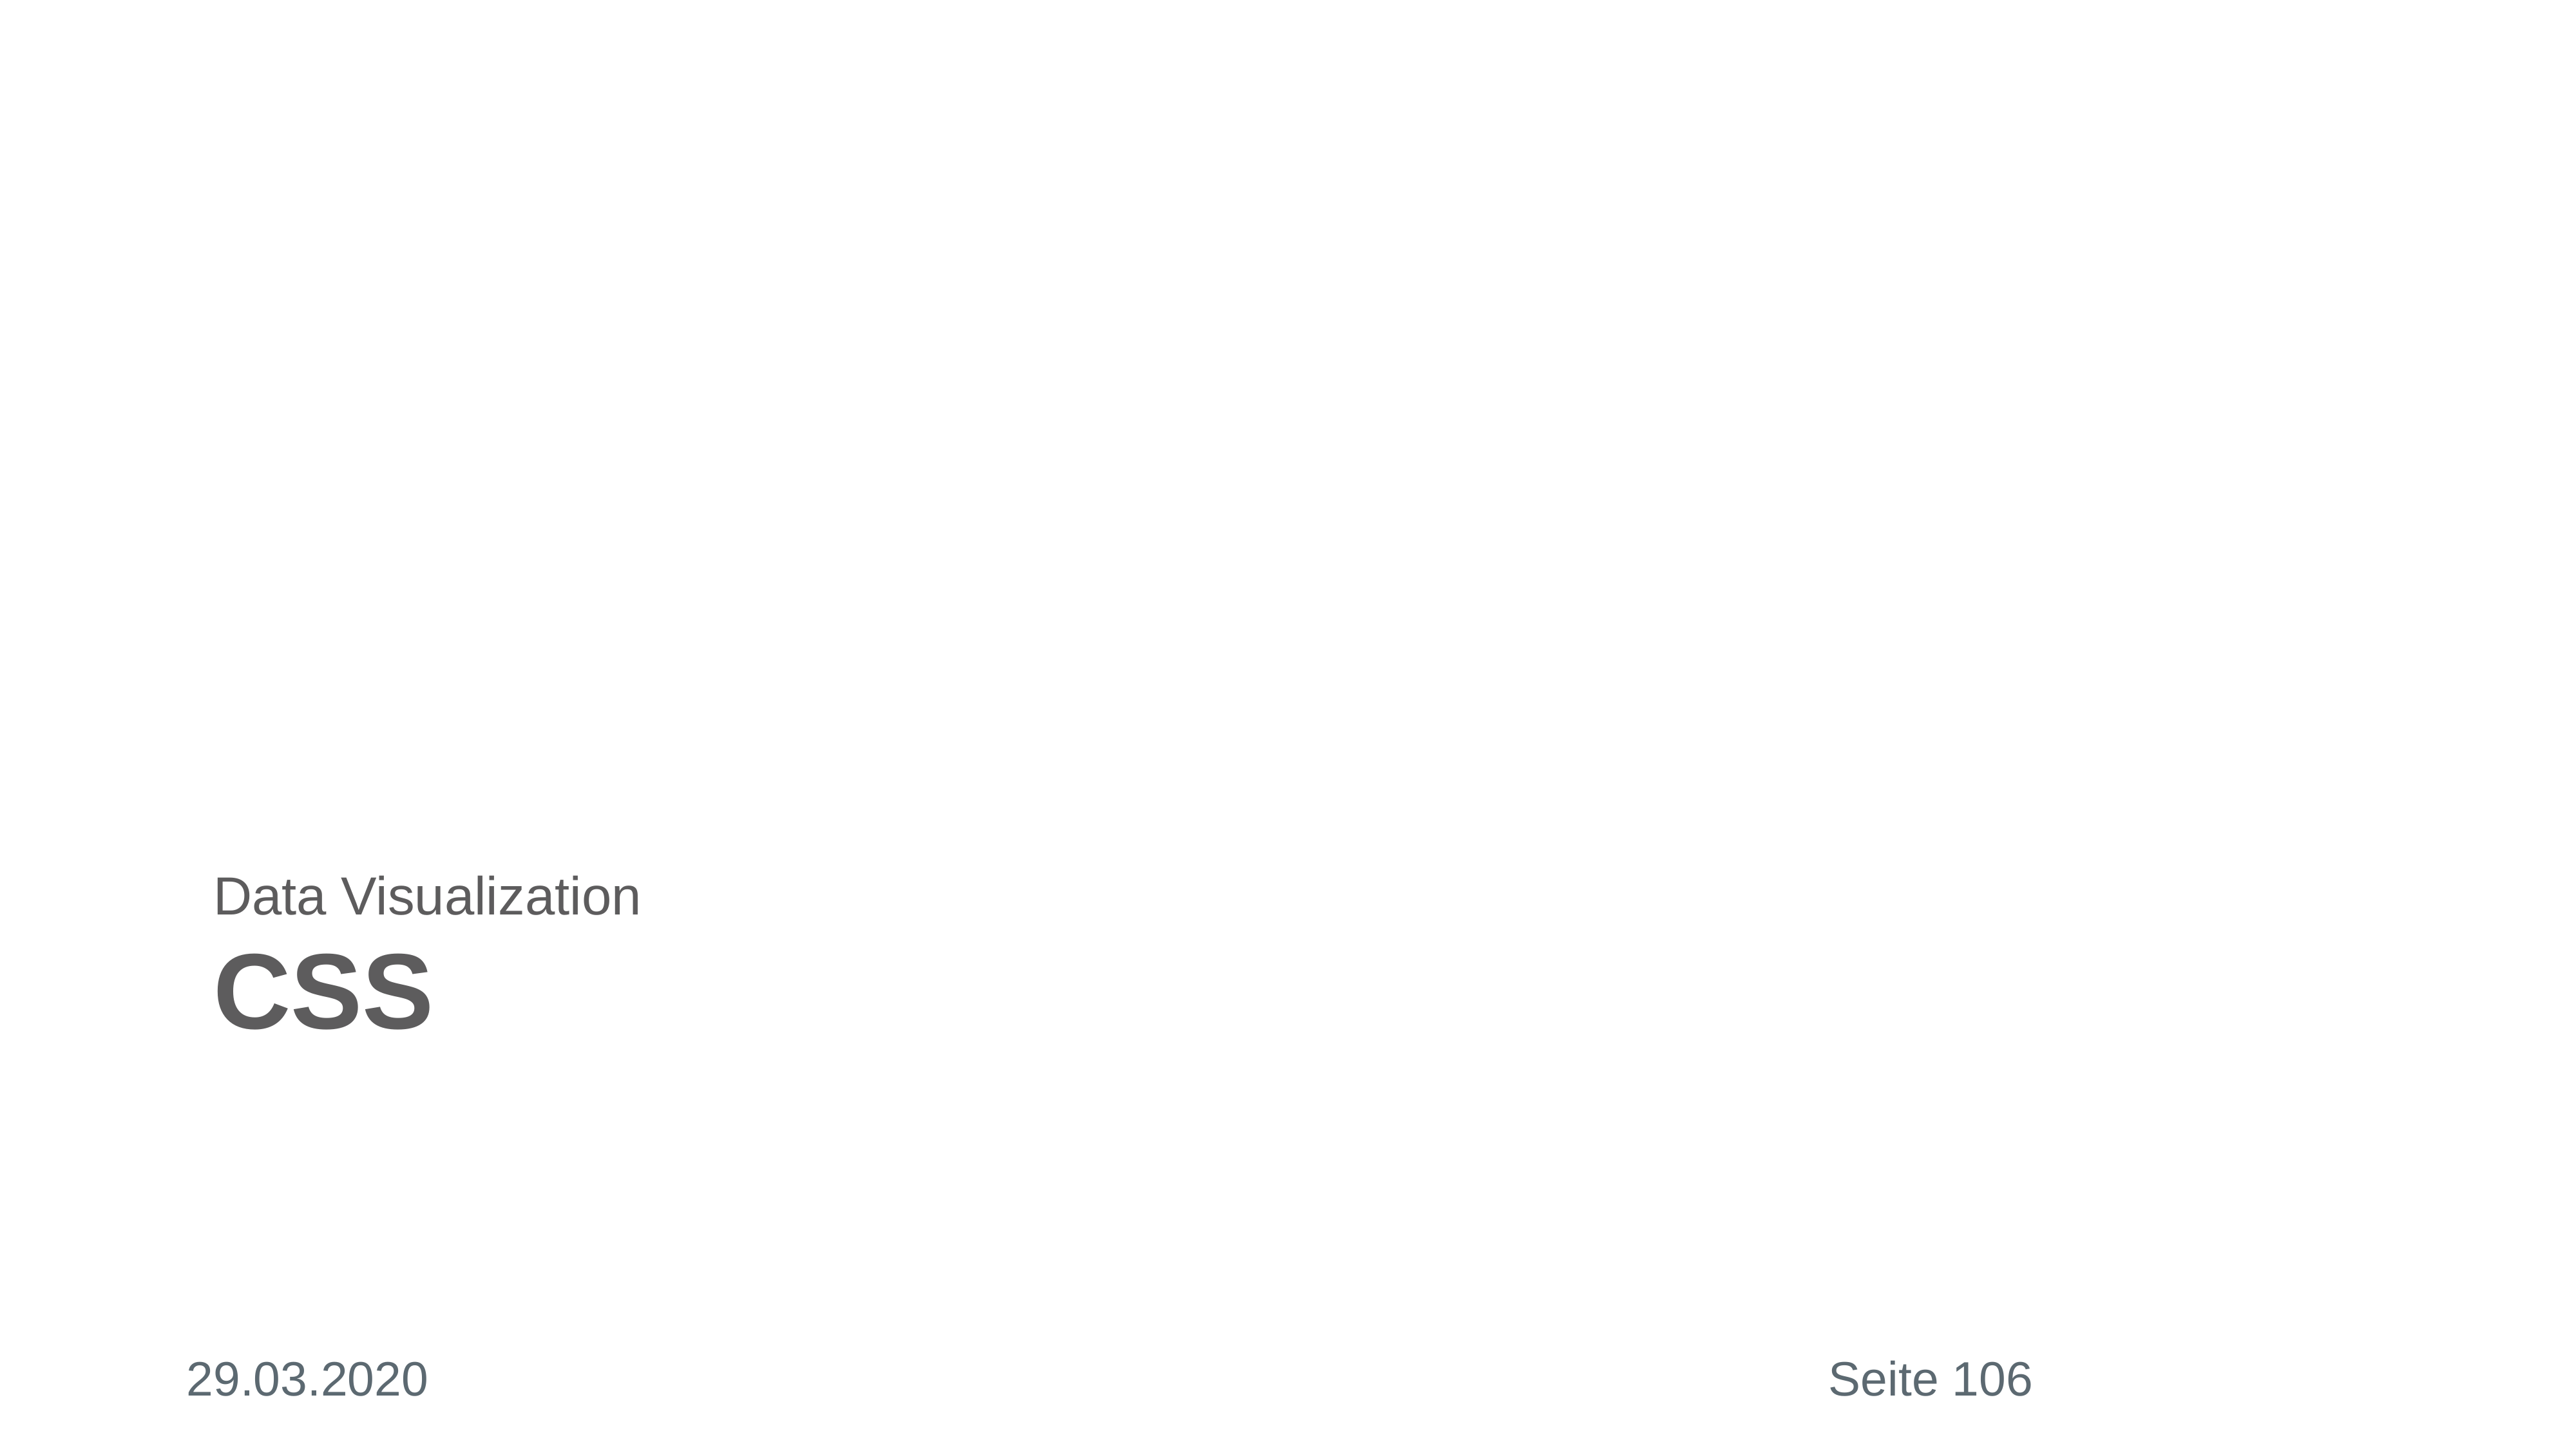

Data Visualization
# CSS
29.03.2020
Seite 106